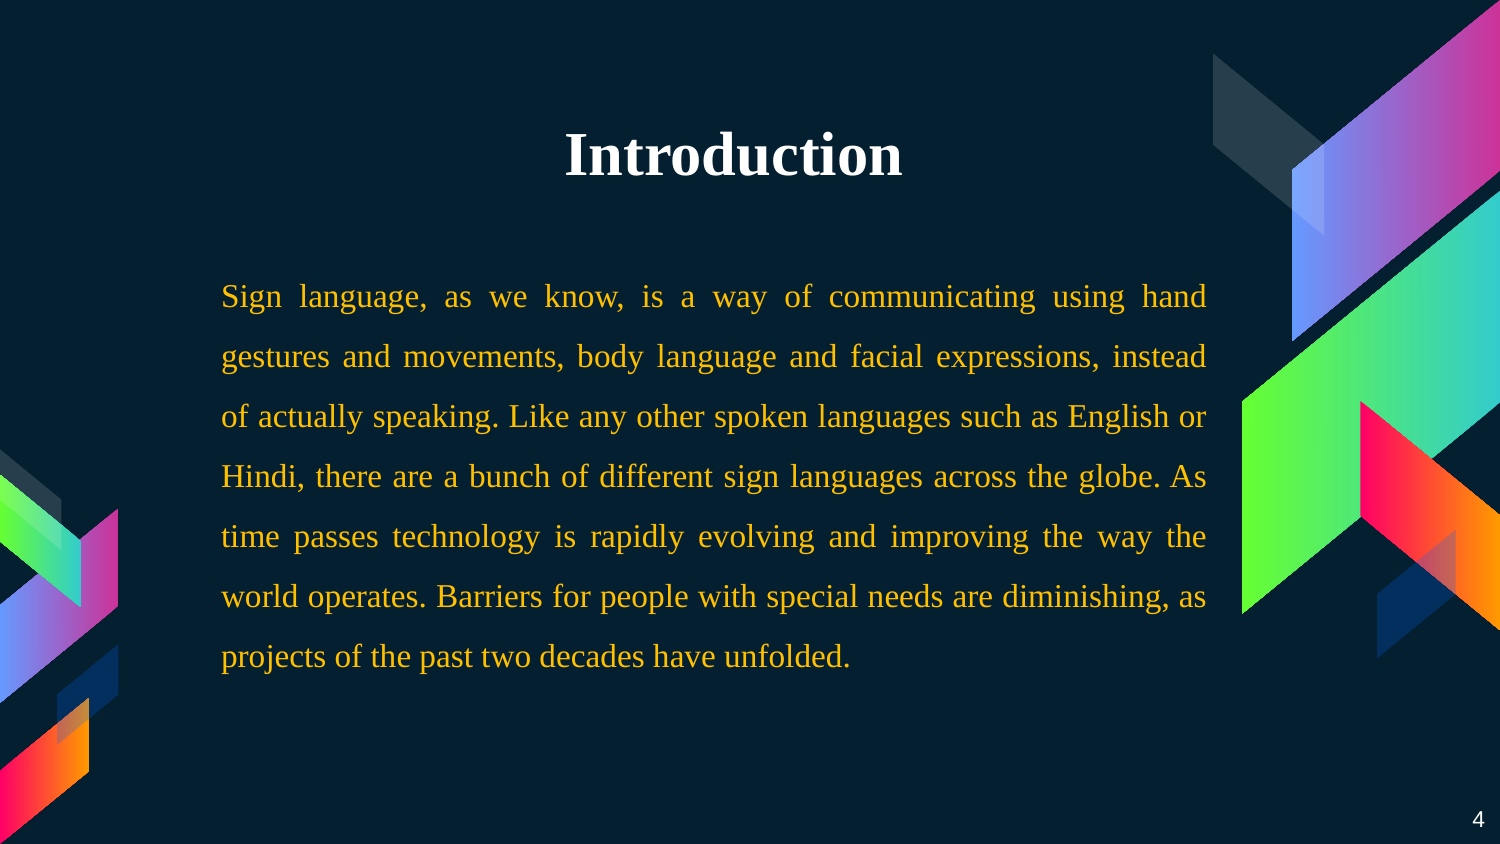

# Introduction
Sign language, as we know, is a way of communicating using hand gestures and movements, body language and facial expressions, instead of actually speaking. Like any other spoken languages such as English or Hindi, there are a bunch of different sign languages across the globe. As time passes technology is rapidly evolving and improving the way the world operates. Barriers for people with special needs are diminishing, as projects of the past two decades have unfolded.
4